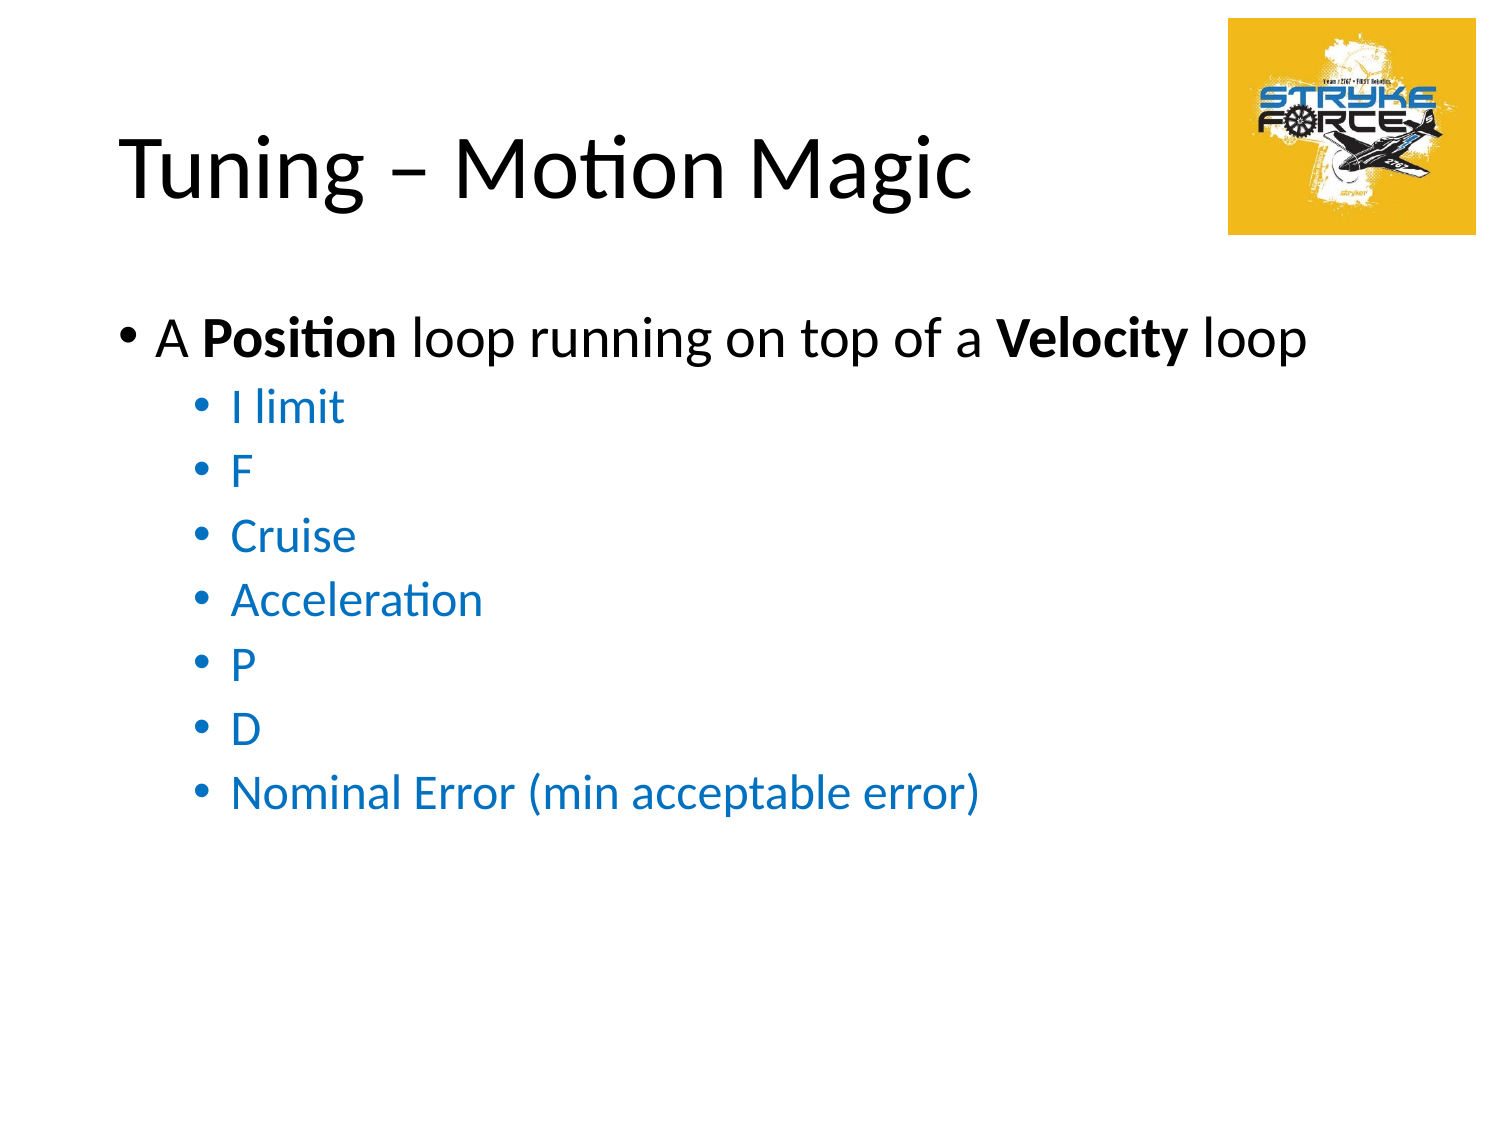

# Tuning – Motion Magic
A Position loop running on top of a Velocity loop
I limit
F
Cruise
Acceleration
P
D
Nominal Error (min acceptable error)